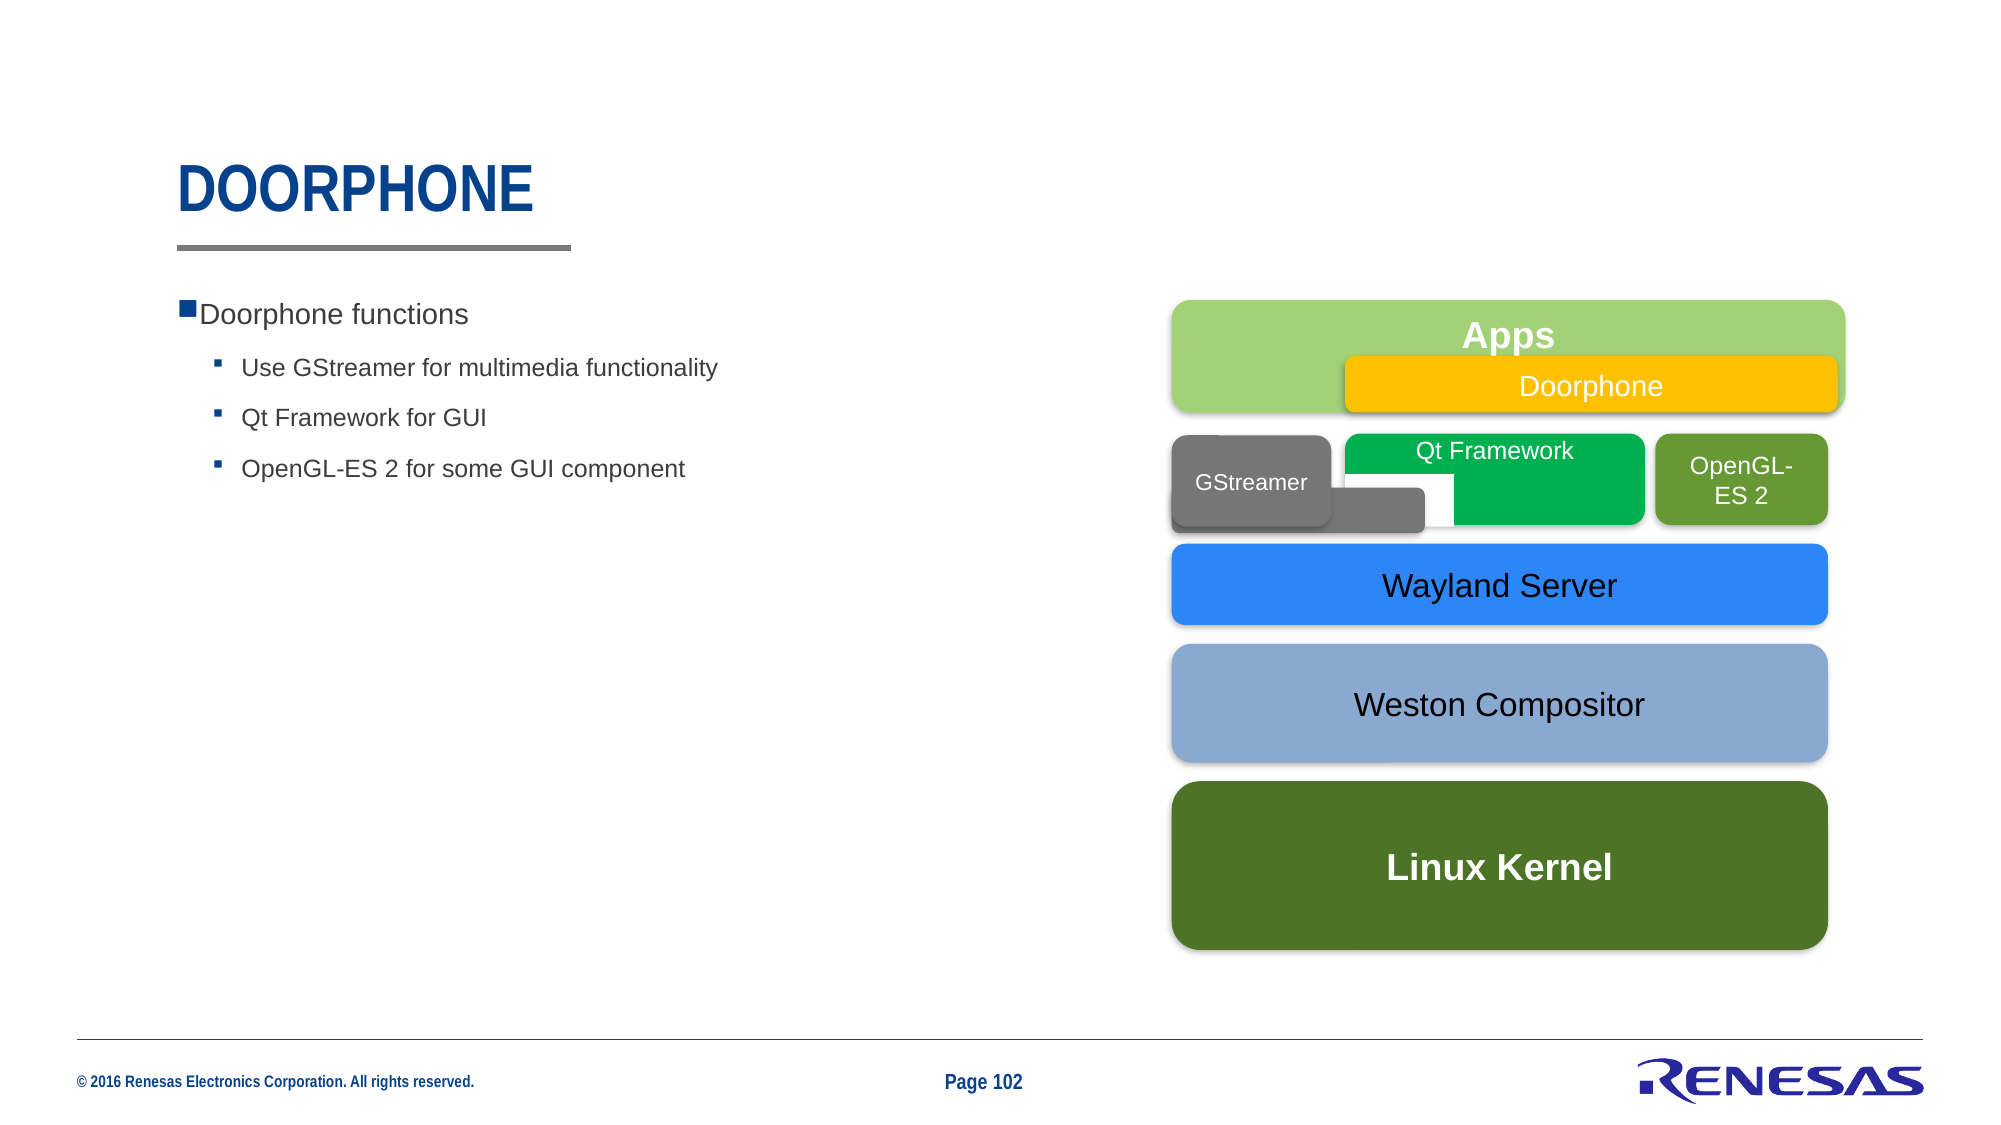

# Doorphone
Doorphone functions
Use GStreamer for multimedia functionality
Qt Framework for GUI
OpenGL-ES 2 for some GUI component
Apps

Doorphone
Qt Framework

OpenGL-ES 2
GStreamer

Wayland Server
Weston Compositor
Linux Kernel
Page 102